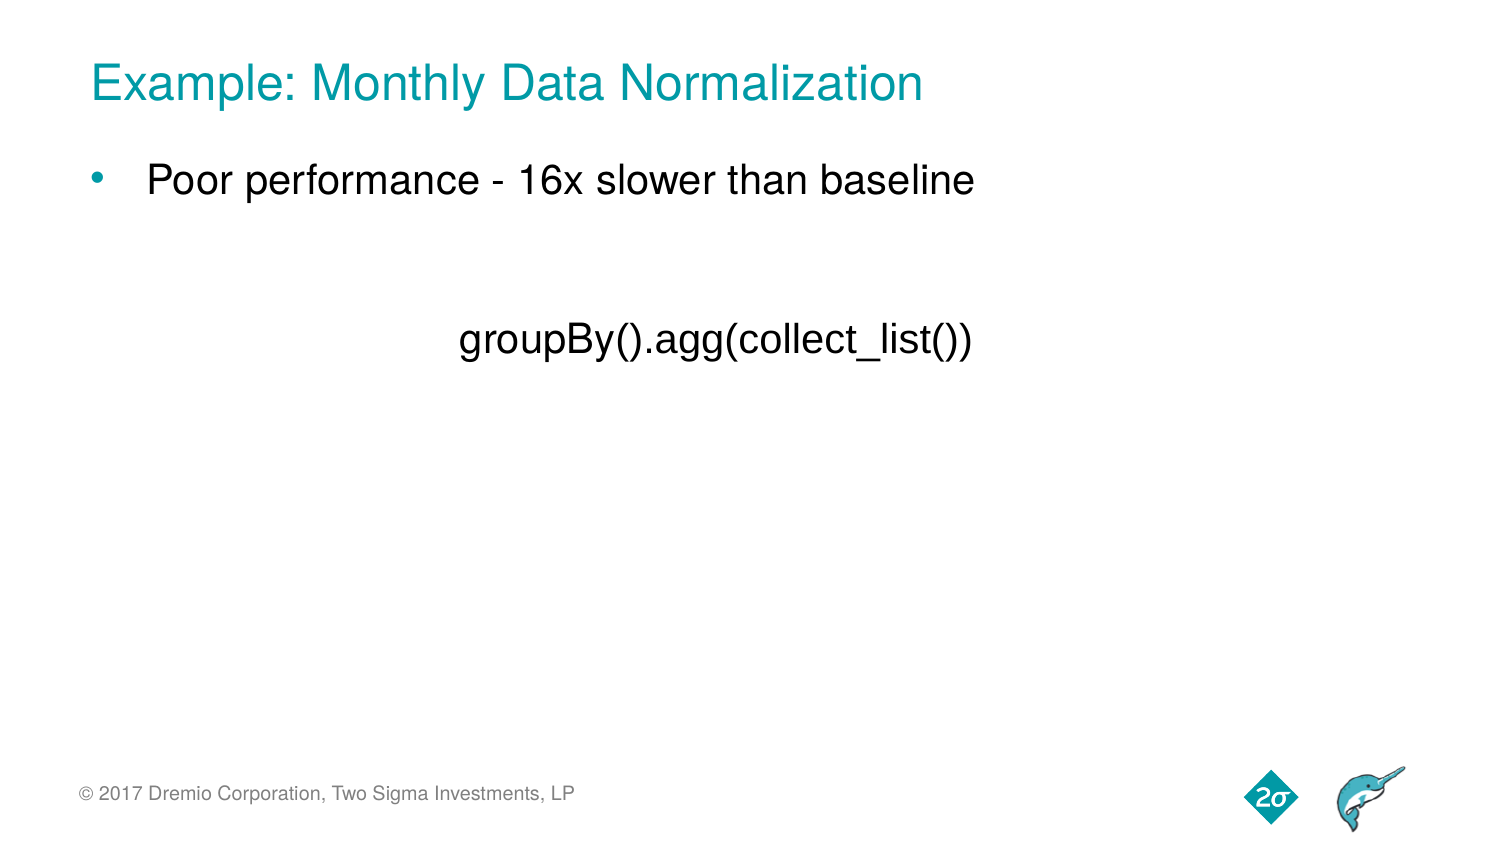

# Example: Monthly Data Normalization
Poor performance - 16x slower than baseline

groupBy().agg(collect_list())